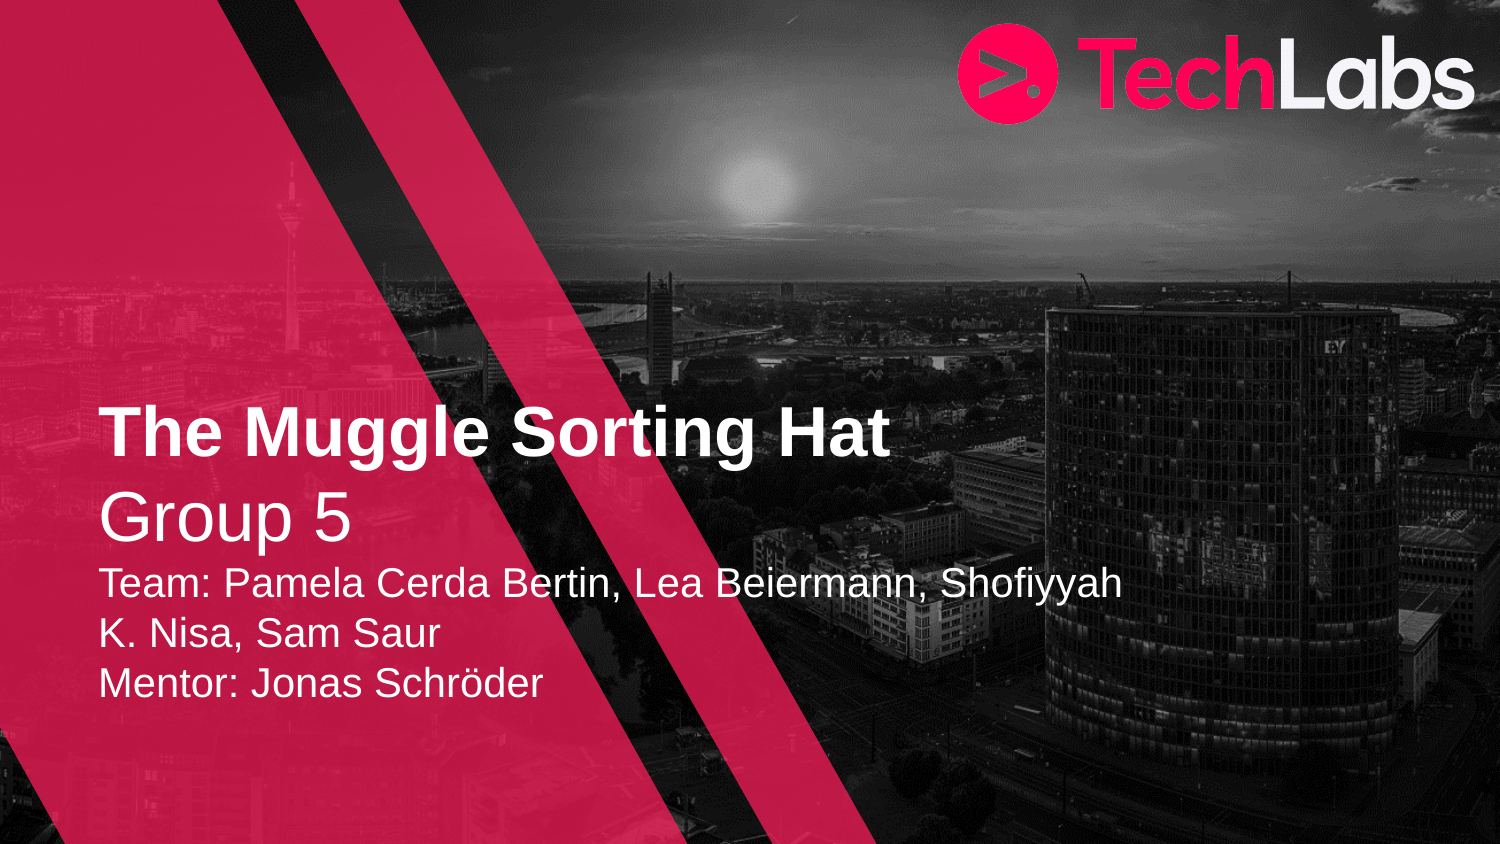

# The Muggle Sorting Hat Group 5 Team: Pamela Cerda Bertin, Lea Beiermann, Shofiyyah K. Nisa, Sam Saur Mentor: Jonas Schröder